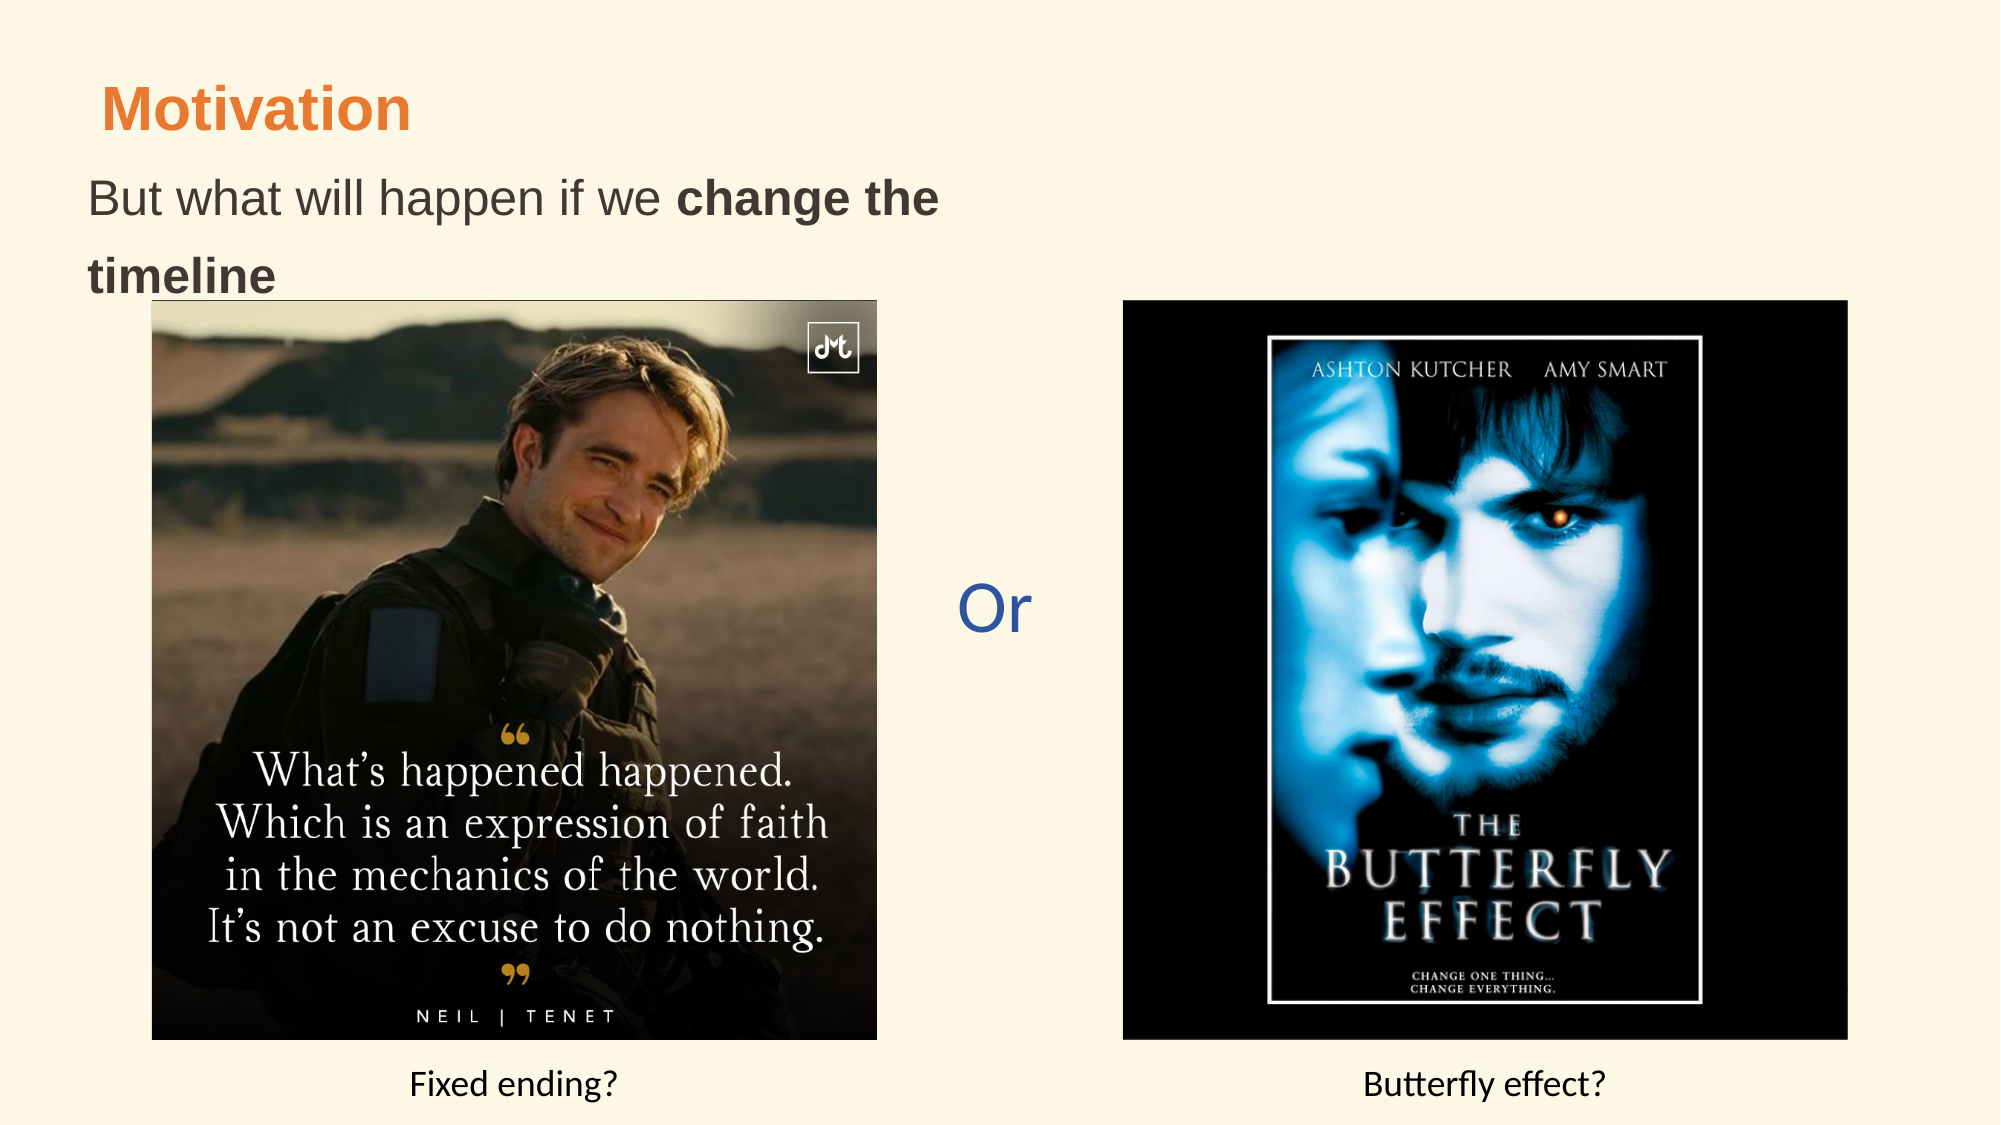

Motivation
But what will happen if we change the timeline

Or
Fixed ending?
Butterfly effect?